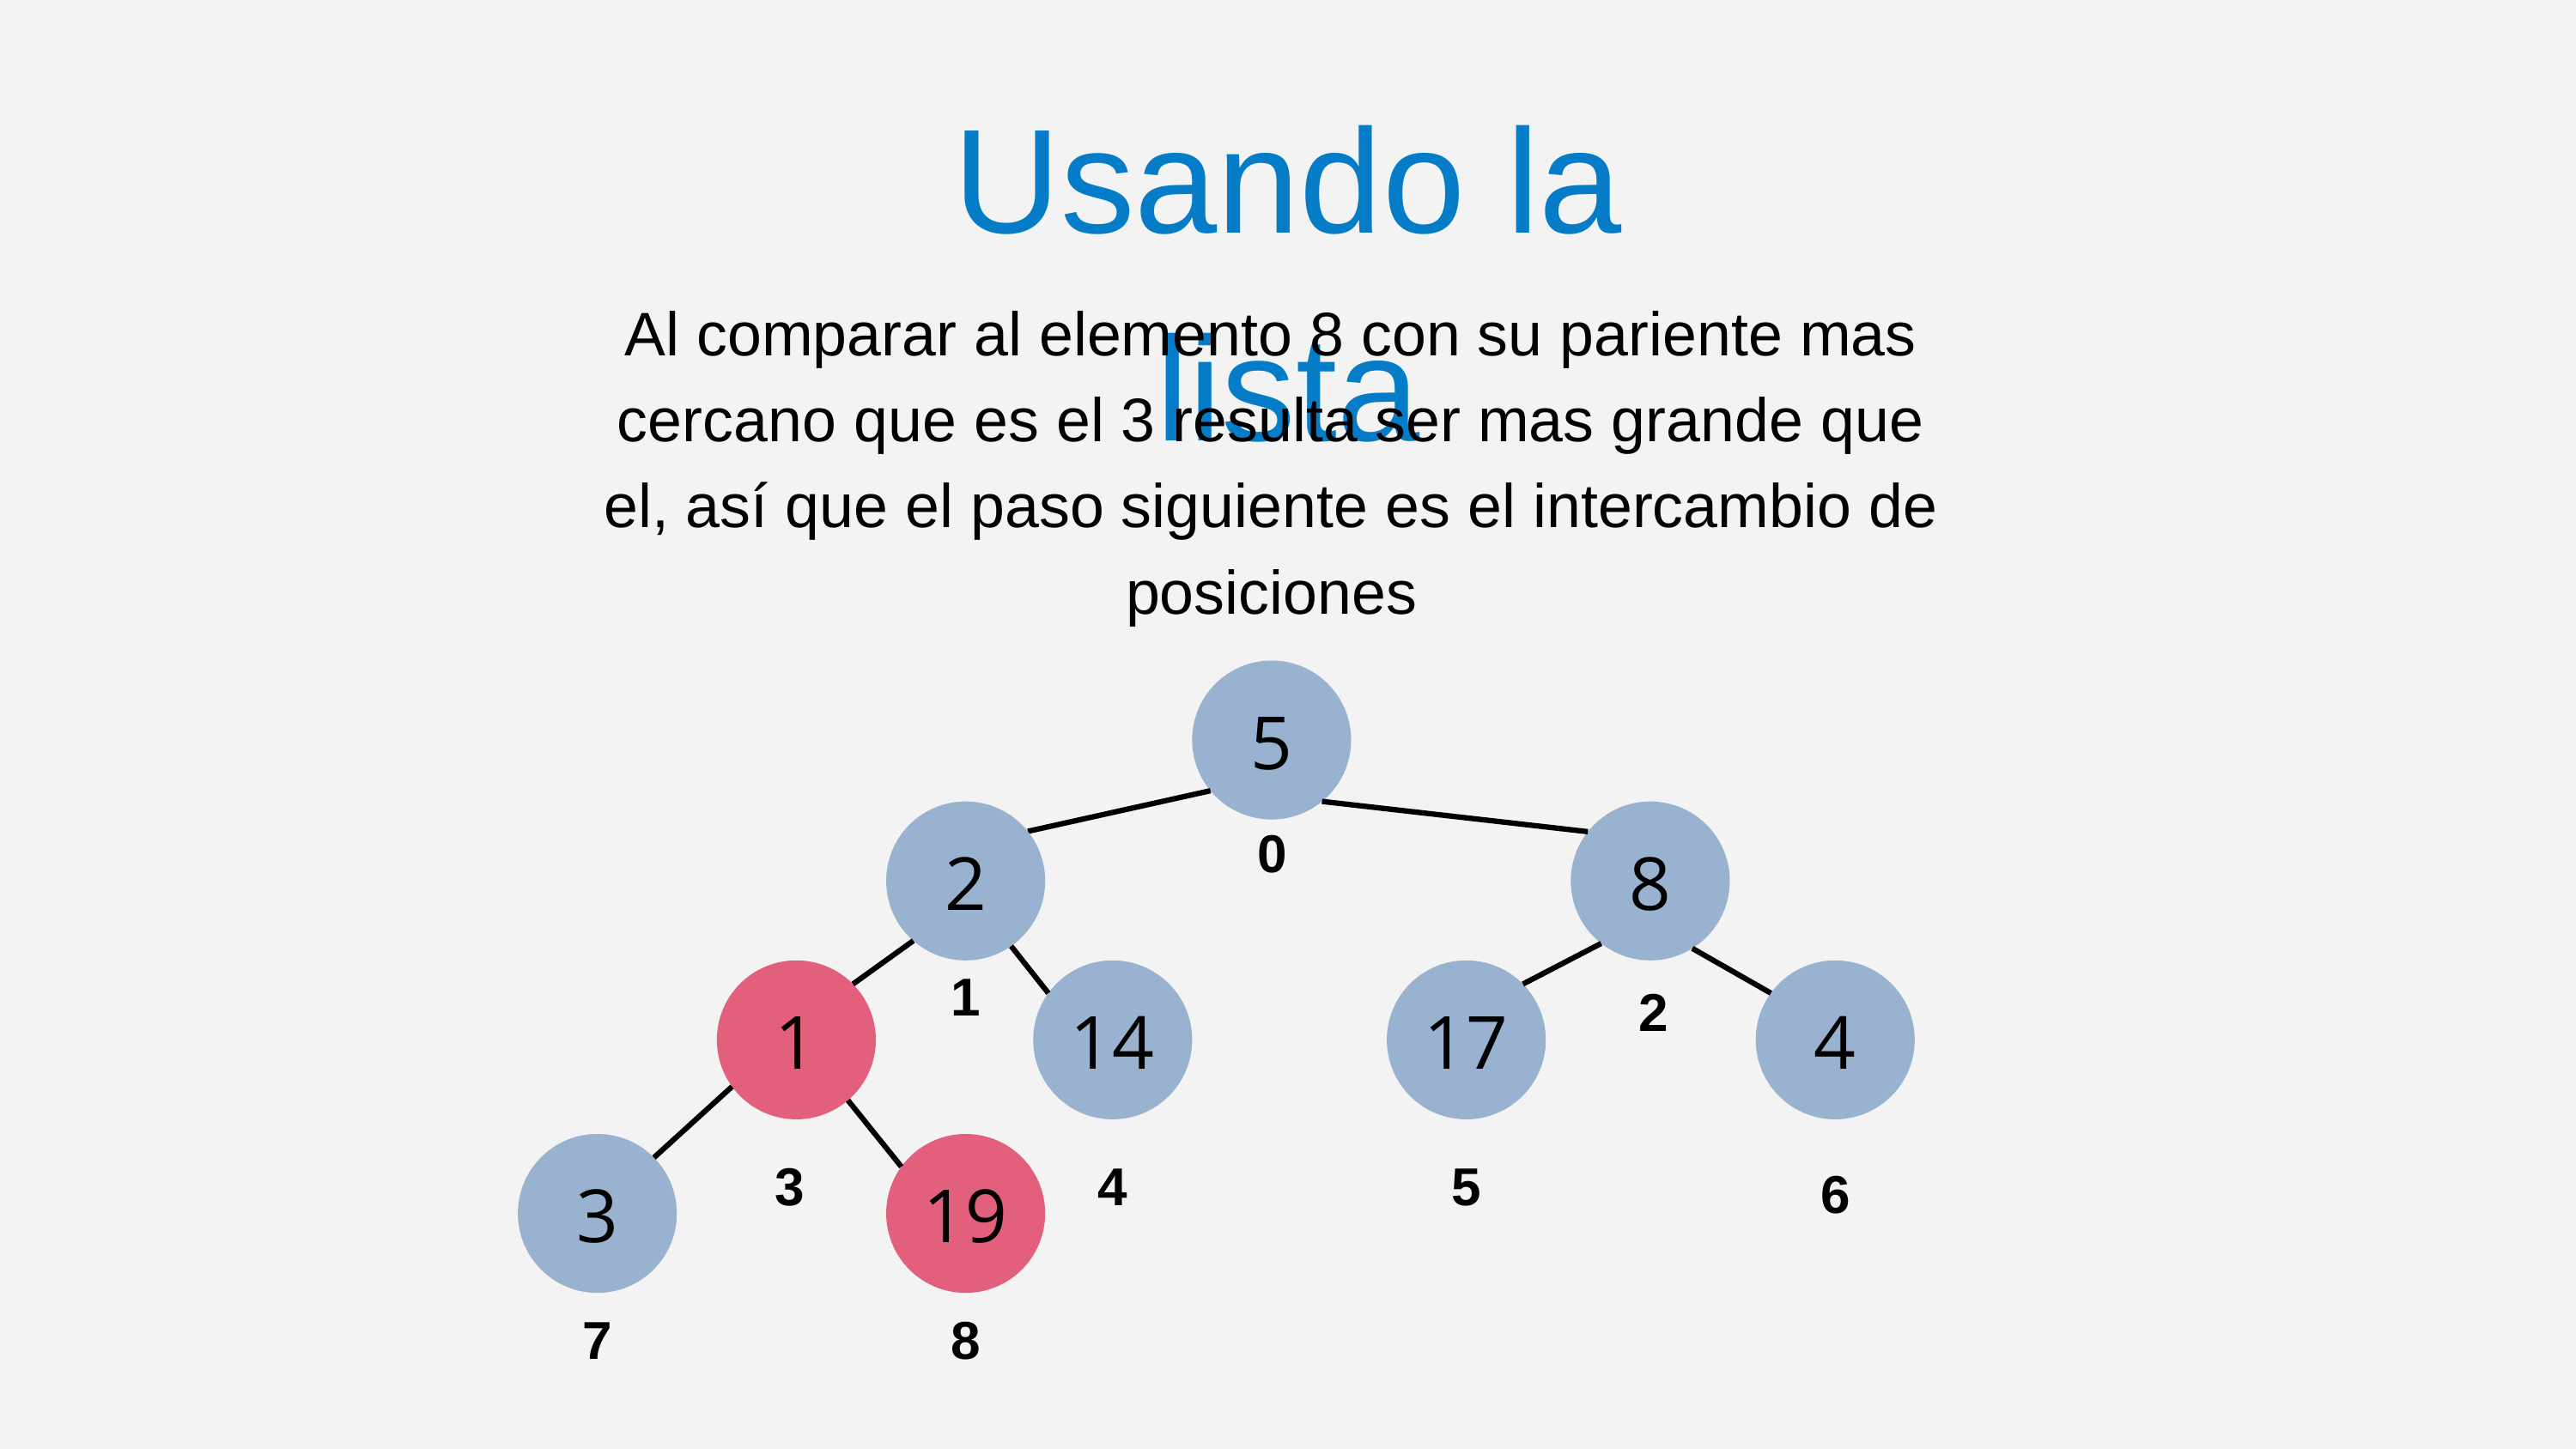

Usando la lista
Al comparar al elemento 8 con su pariente mas cercano que es el 3 resulta ser mas grande que el, así que el paso siguiente es el intercambio de posiciones

5

2

8
0

1

1

14

17

4
2

3

19
3
4
5
6
7
8